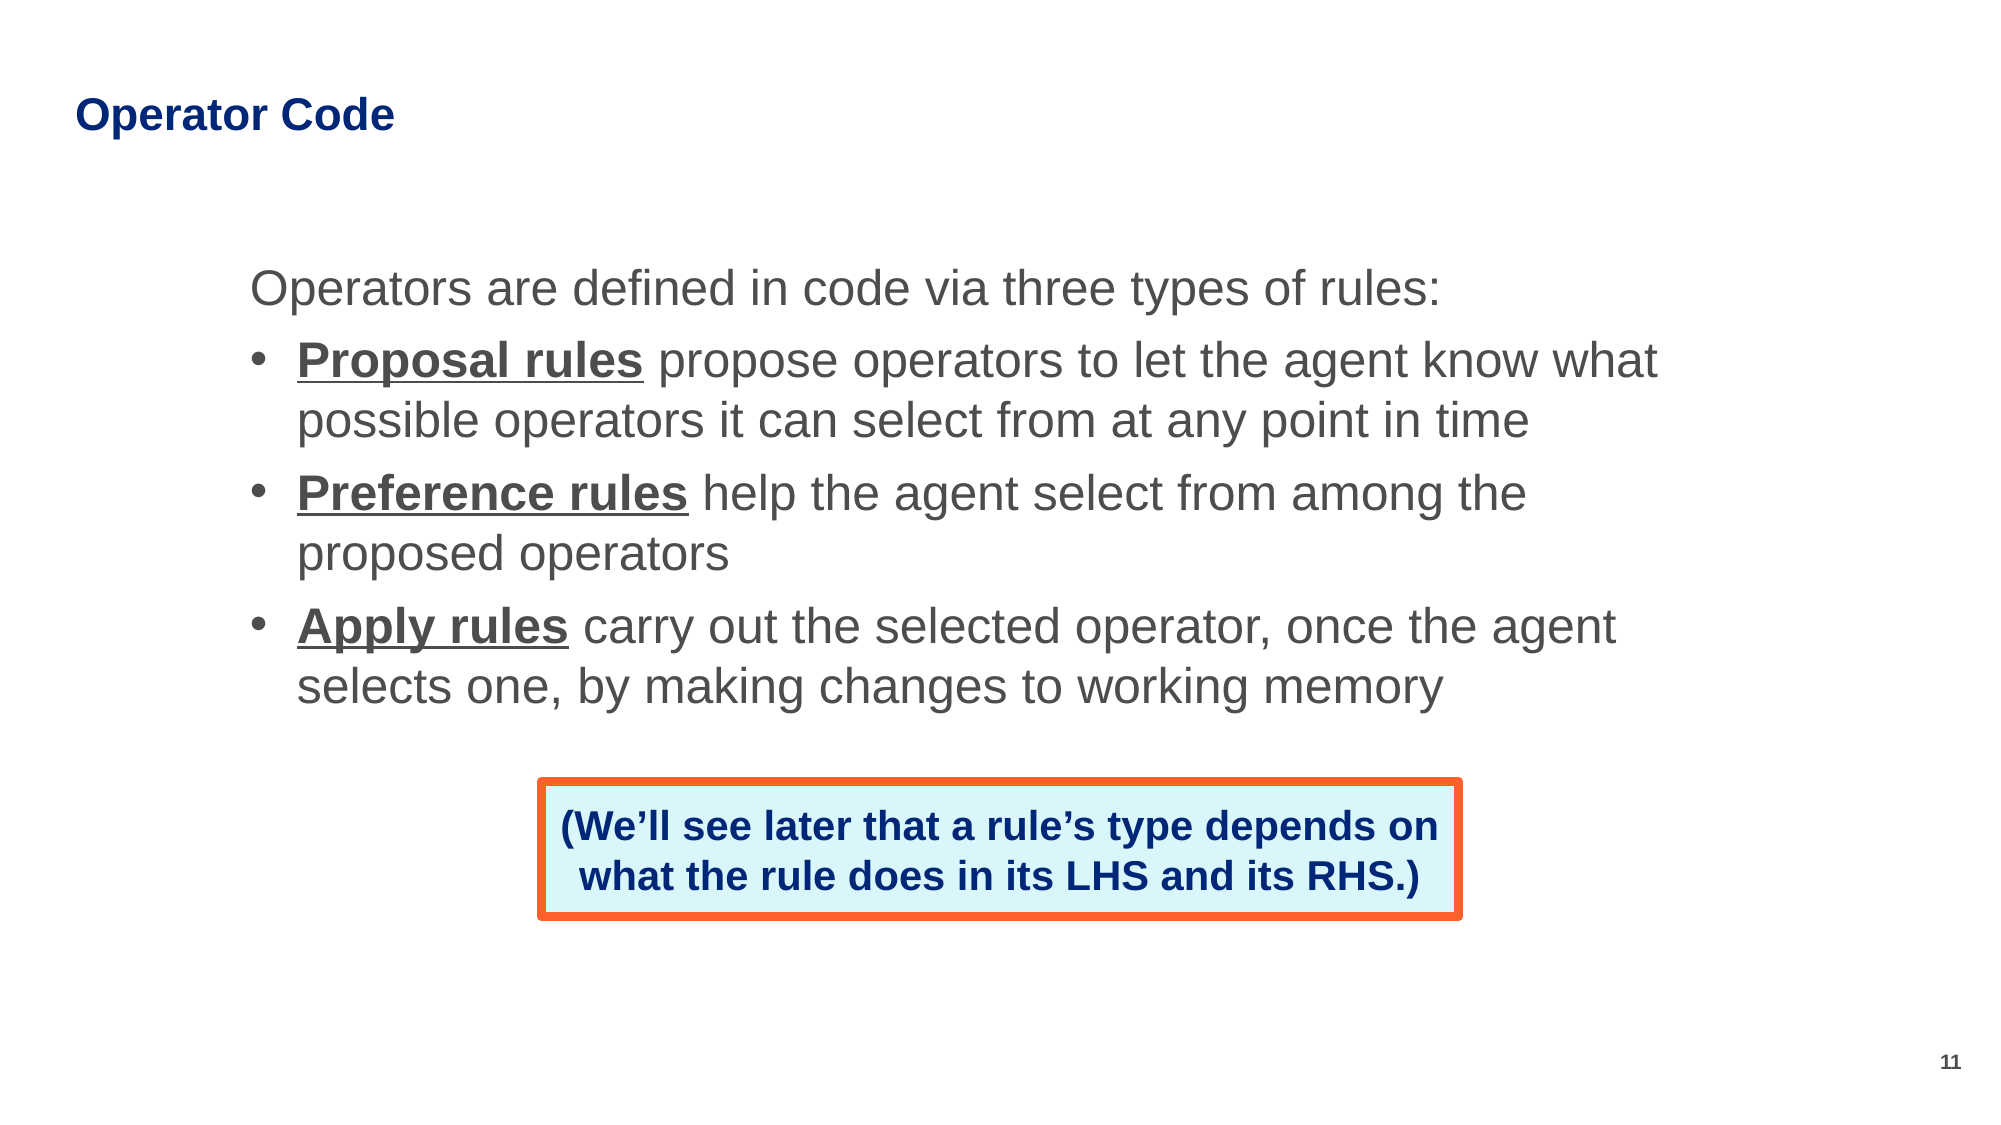

# Operator Code
Operators are defined in code via three types of rules:
Proposal rules propose operators to let the agent know what possible operators it can select from at any point in time
Preference rules help the agent select from among the proposed operators
Apply rules carry out the selected operator, once the agent selects one, by making changes to working memory
(We’ll see later that a rule’s type depends on what the rule does in its LHS and its RHS.)